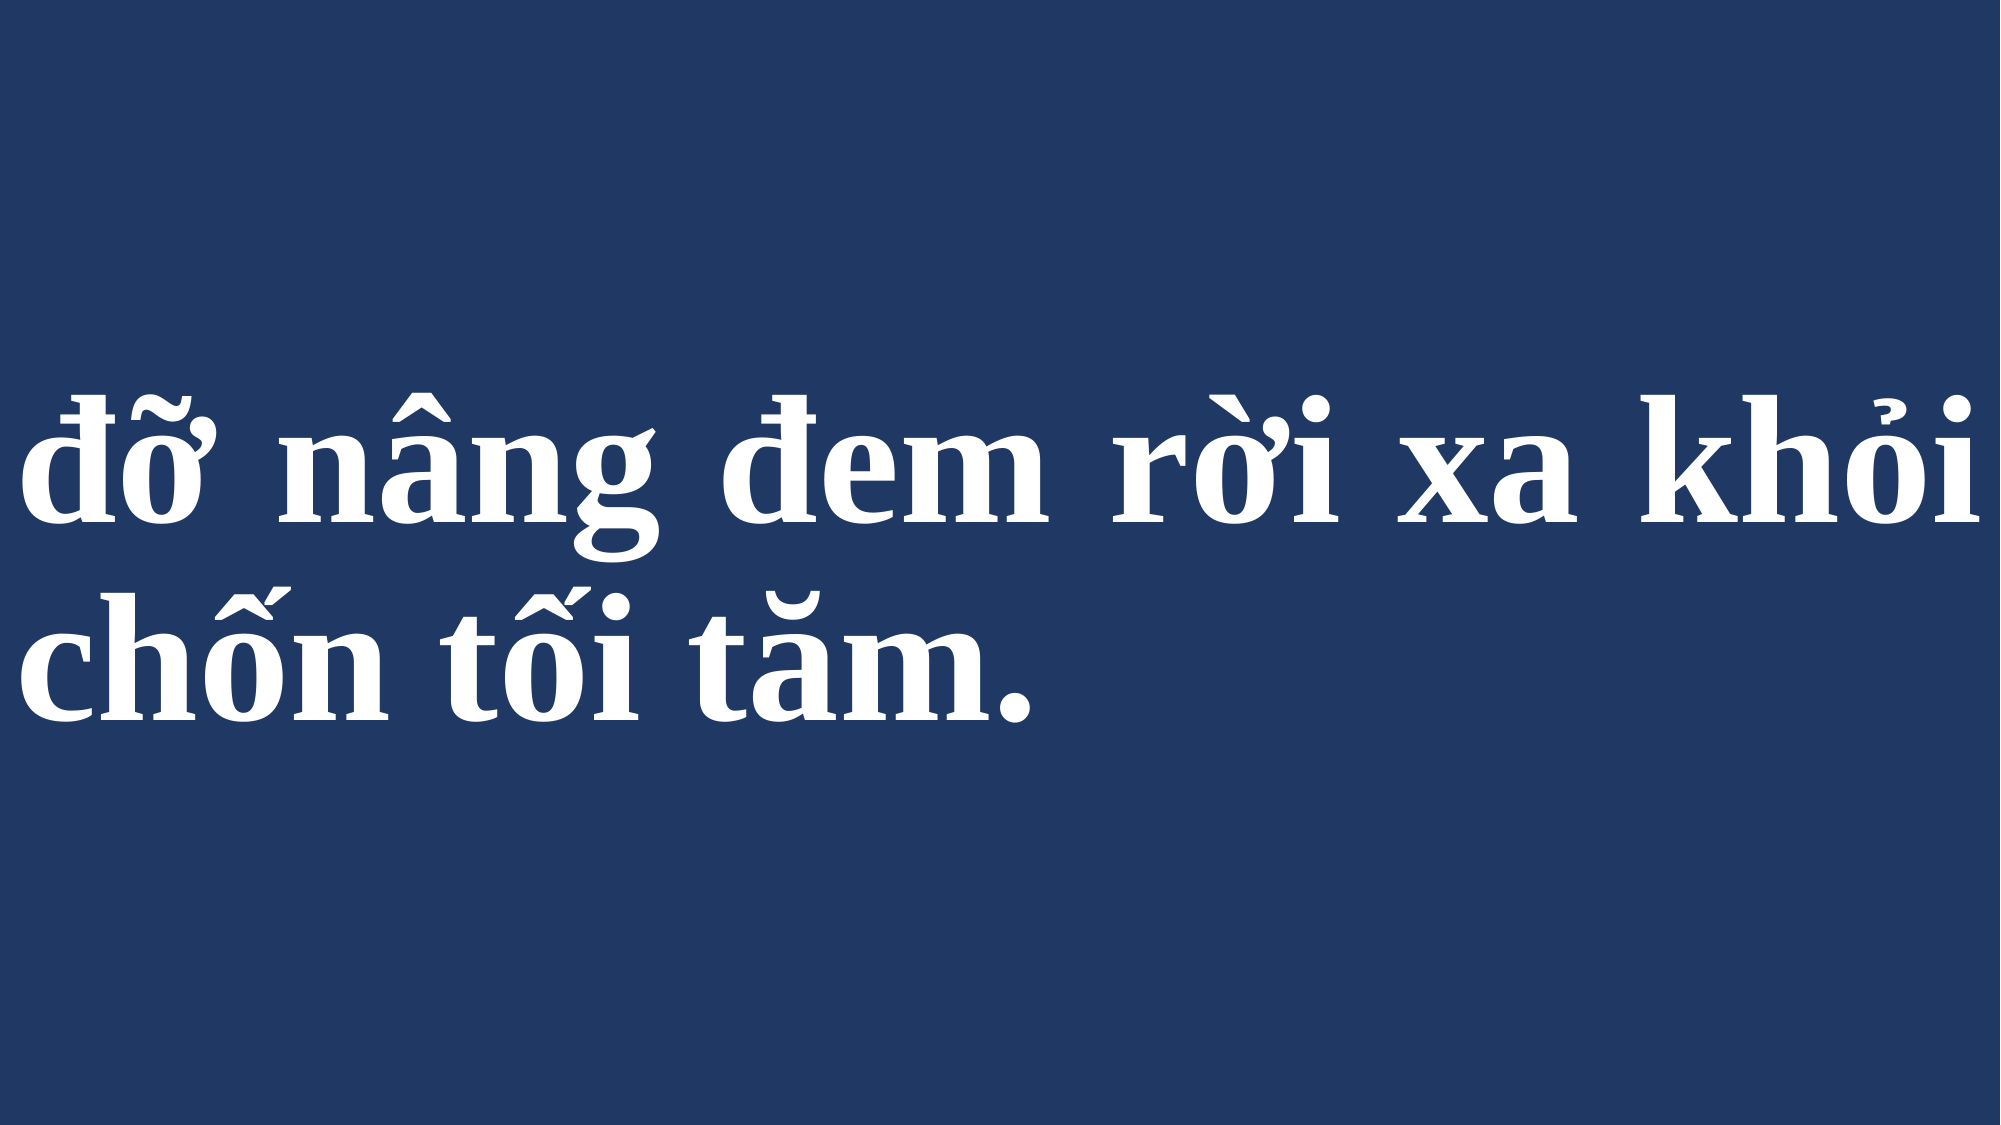

# đỡ nâng đem rời xa khỏi chốn tối tăm.